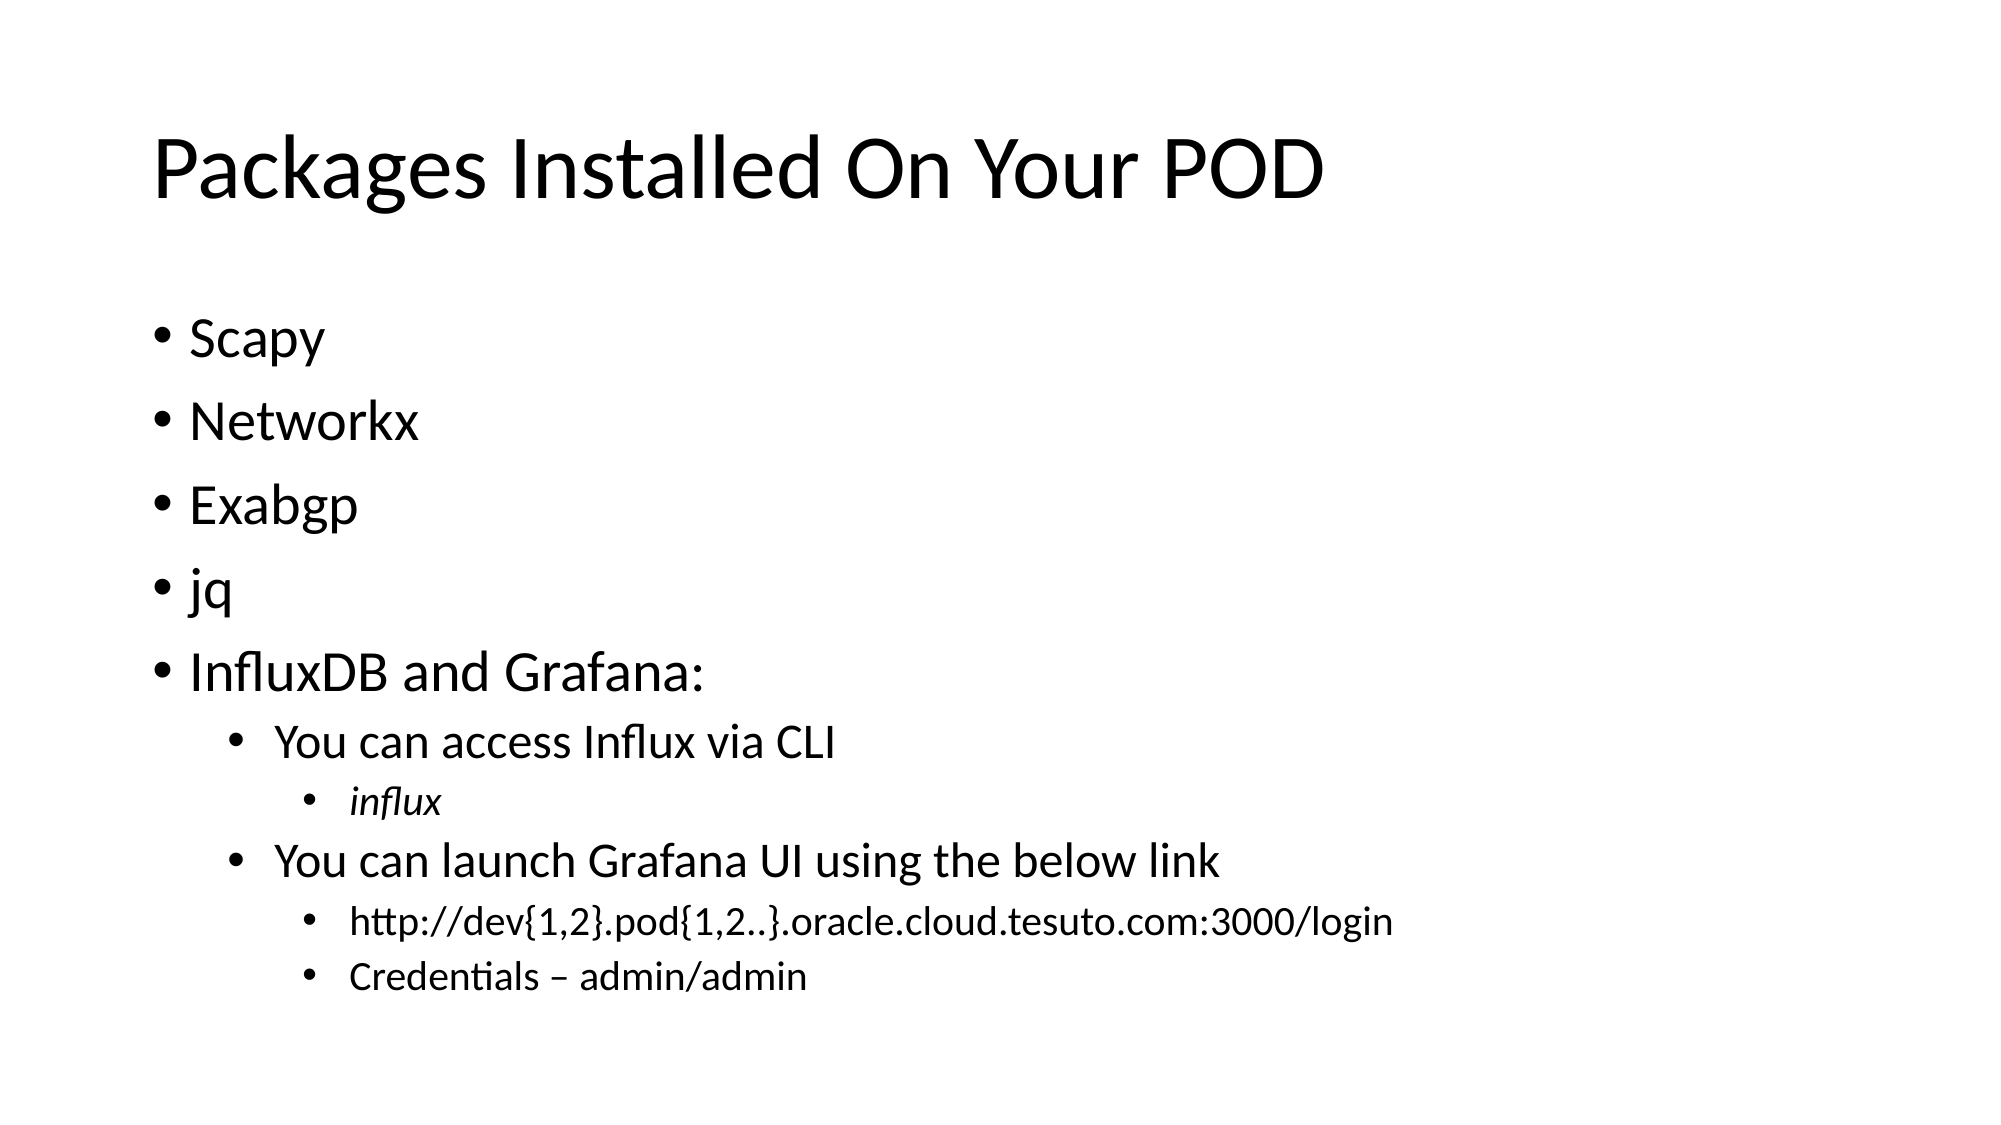

# Packages Installed On Your POD
Scapy
Networkx
Exabgp
jq
InfluxDB and Grafana:
You can access Influx via CLI
influx
You can launch Grafana UI using the below link
http://dev{1,2}.pod{1,2..}.oracle.cloud.tesuto.com:3000/login
Credentials – admin/admin